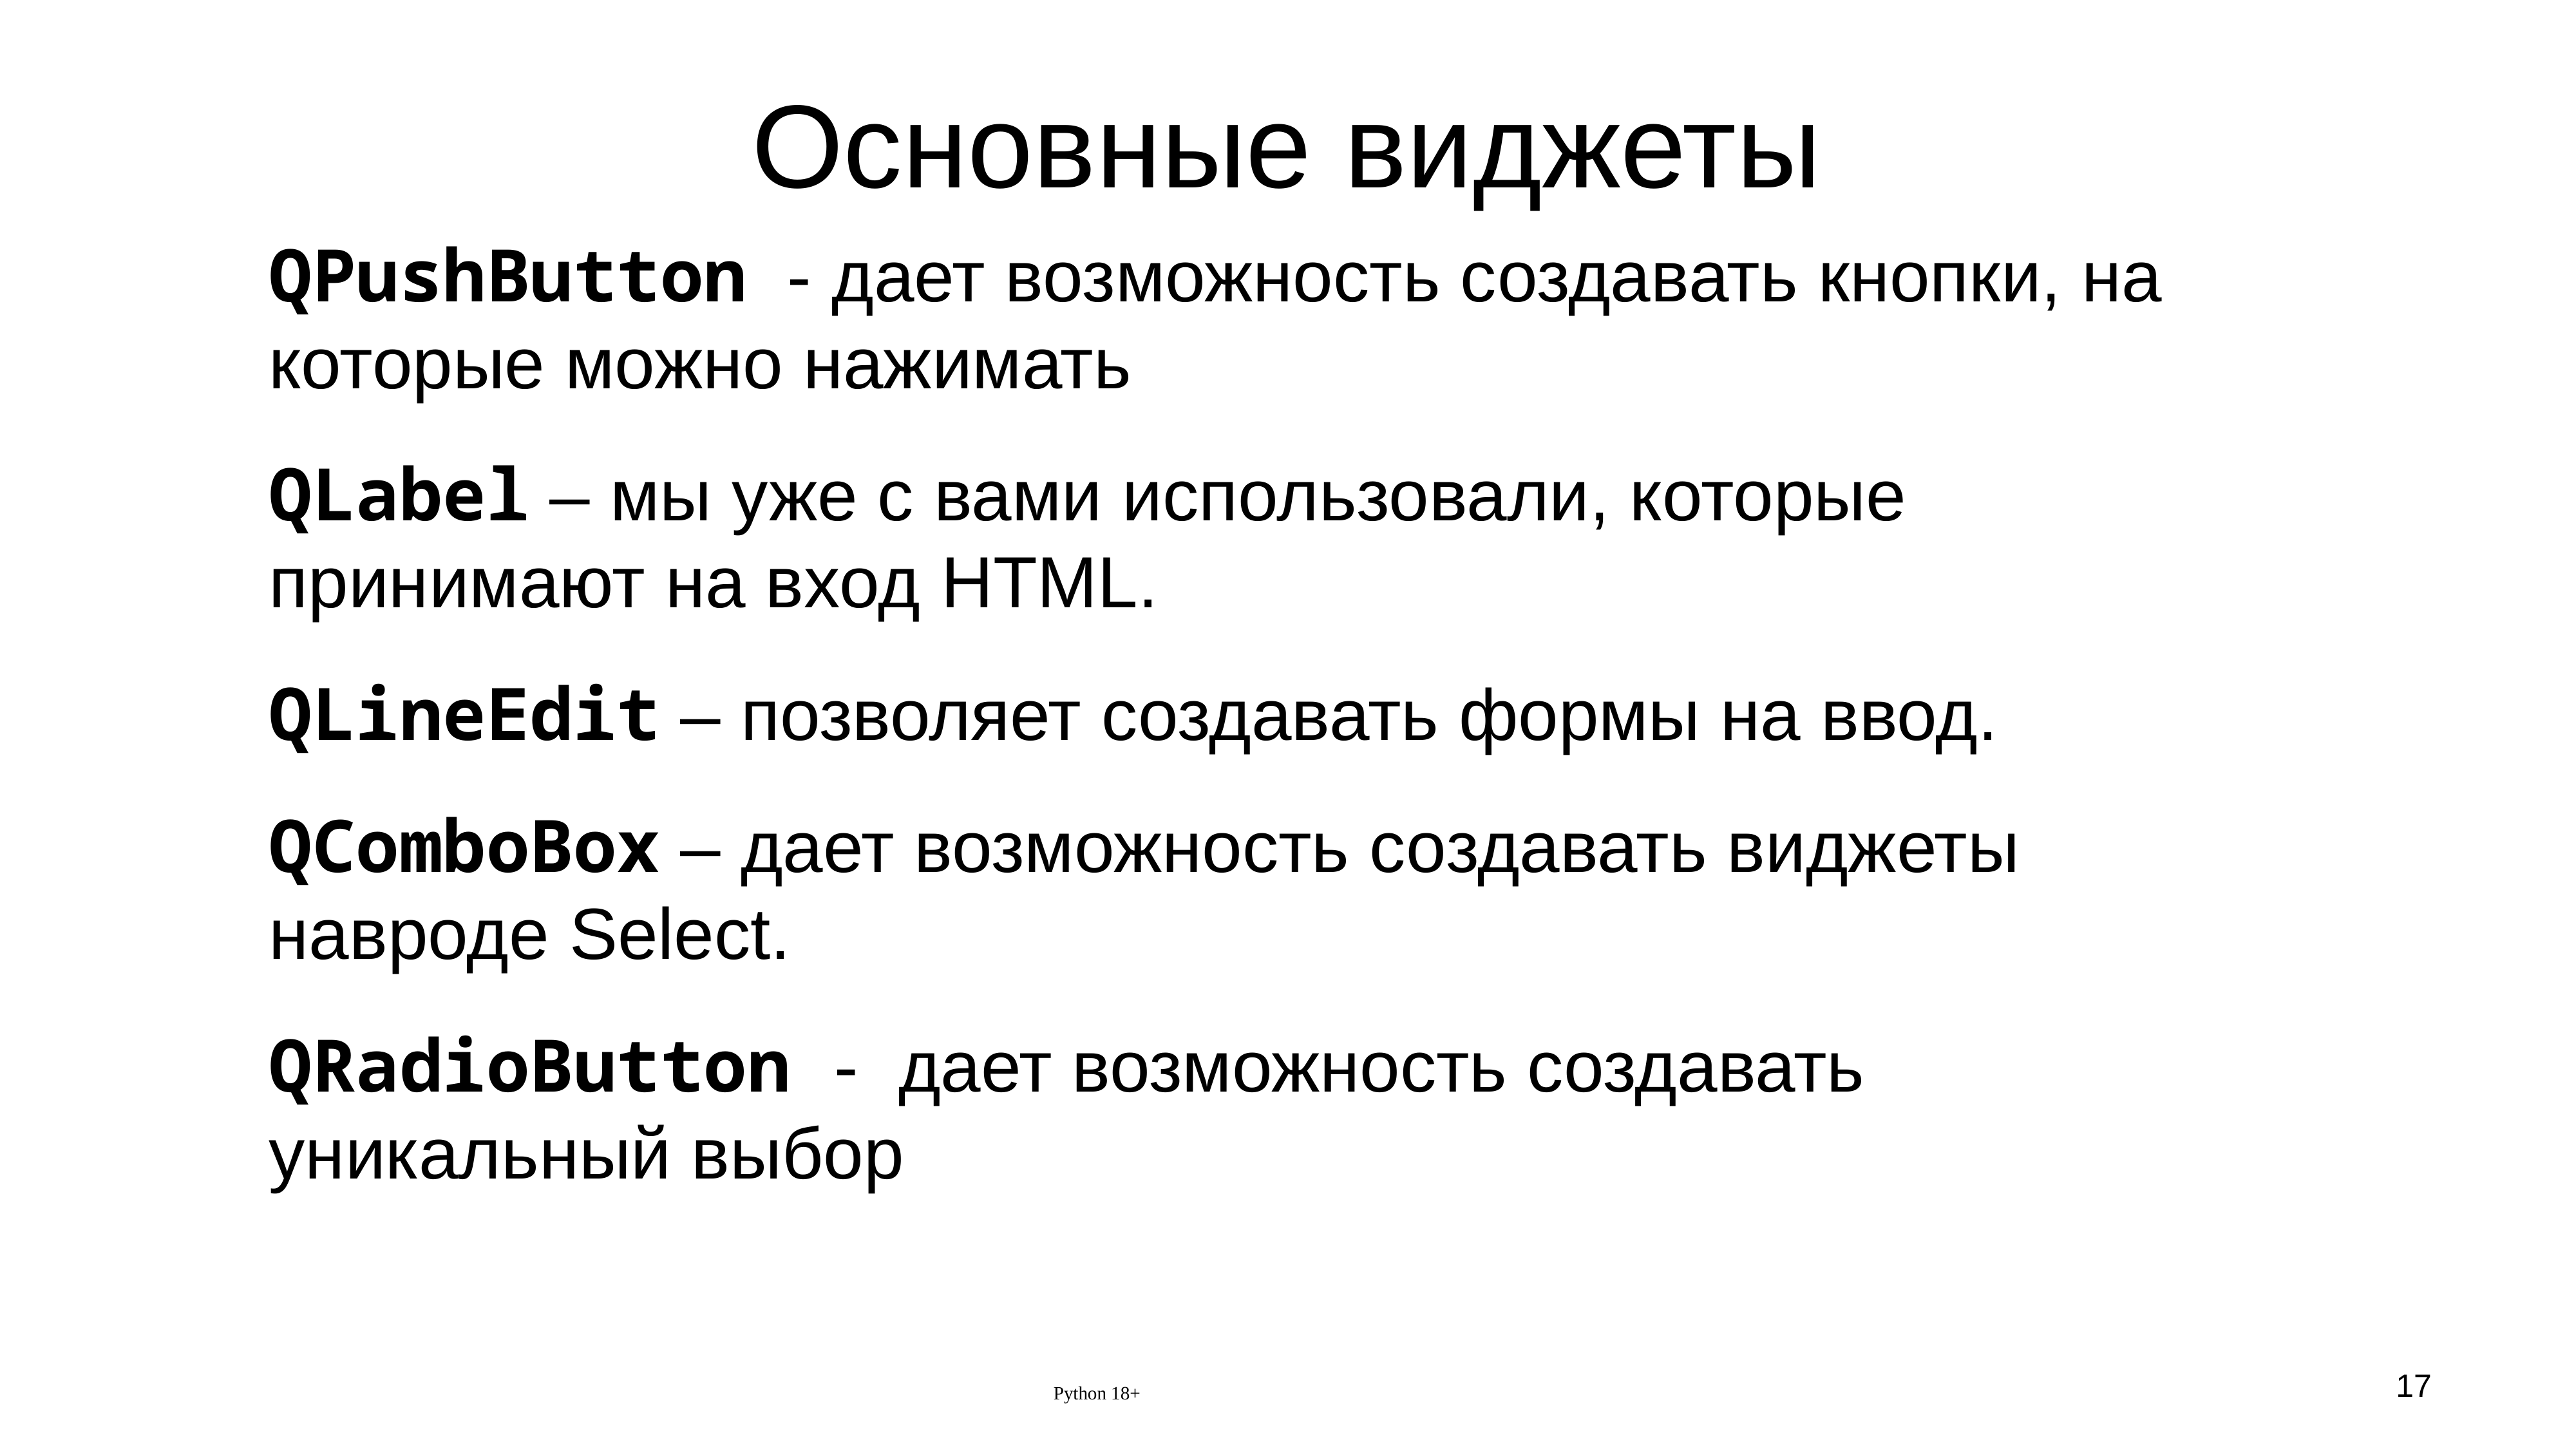

# Основные виджеты
QPushButton  - дает возможность создавать кнопки, на которые можно нажимать
QLabel – мы уже с вами использовали, которые принимают на вход HTML.
QLineEdit – позволяет создавать формы на ввод.
QComboBox – дает возможность создавать виджеты навроде Select.
QRadioButton -  дает возможность создавать уникальный выбор
Python 18+
17